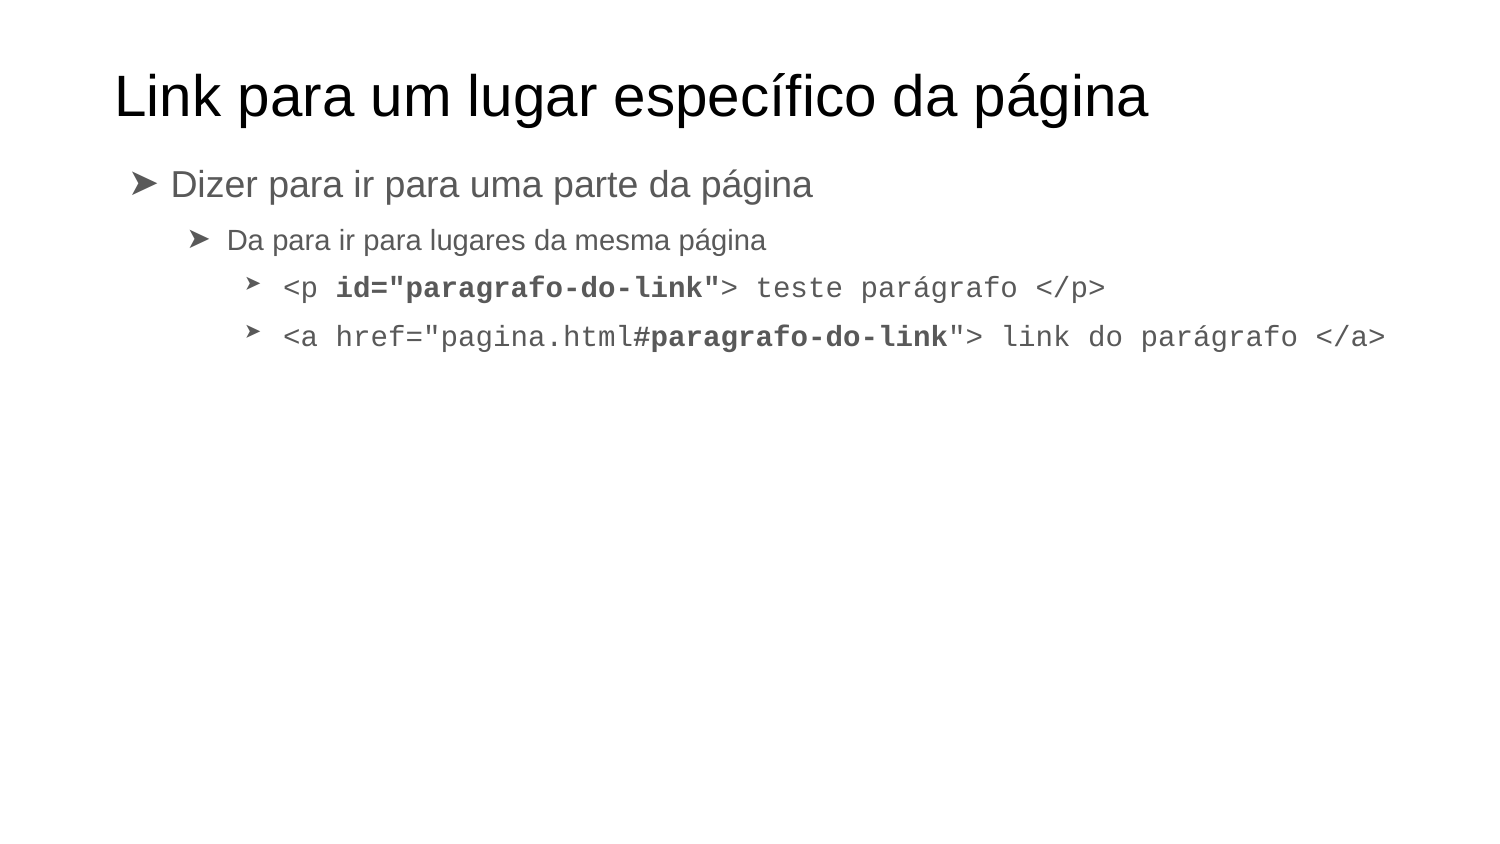

# Link para um lugar específico da página
Dizer para ir para uma parte da página
Da para ir para lugares da mesma página
<p id="paragrafo-do-link"> teste parágrafo </p>
<a href="pagina.html#paragrafo-do-link"> link do parágrafo </a>
102